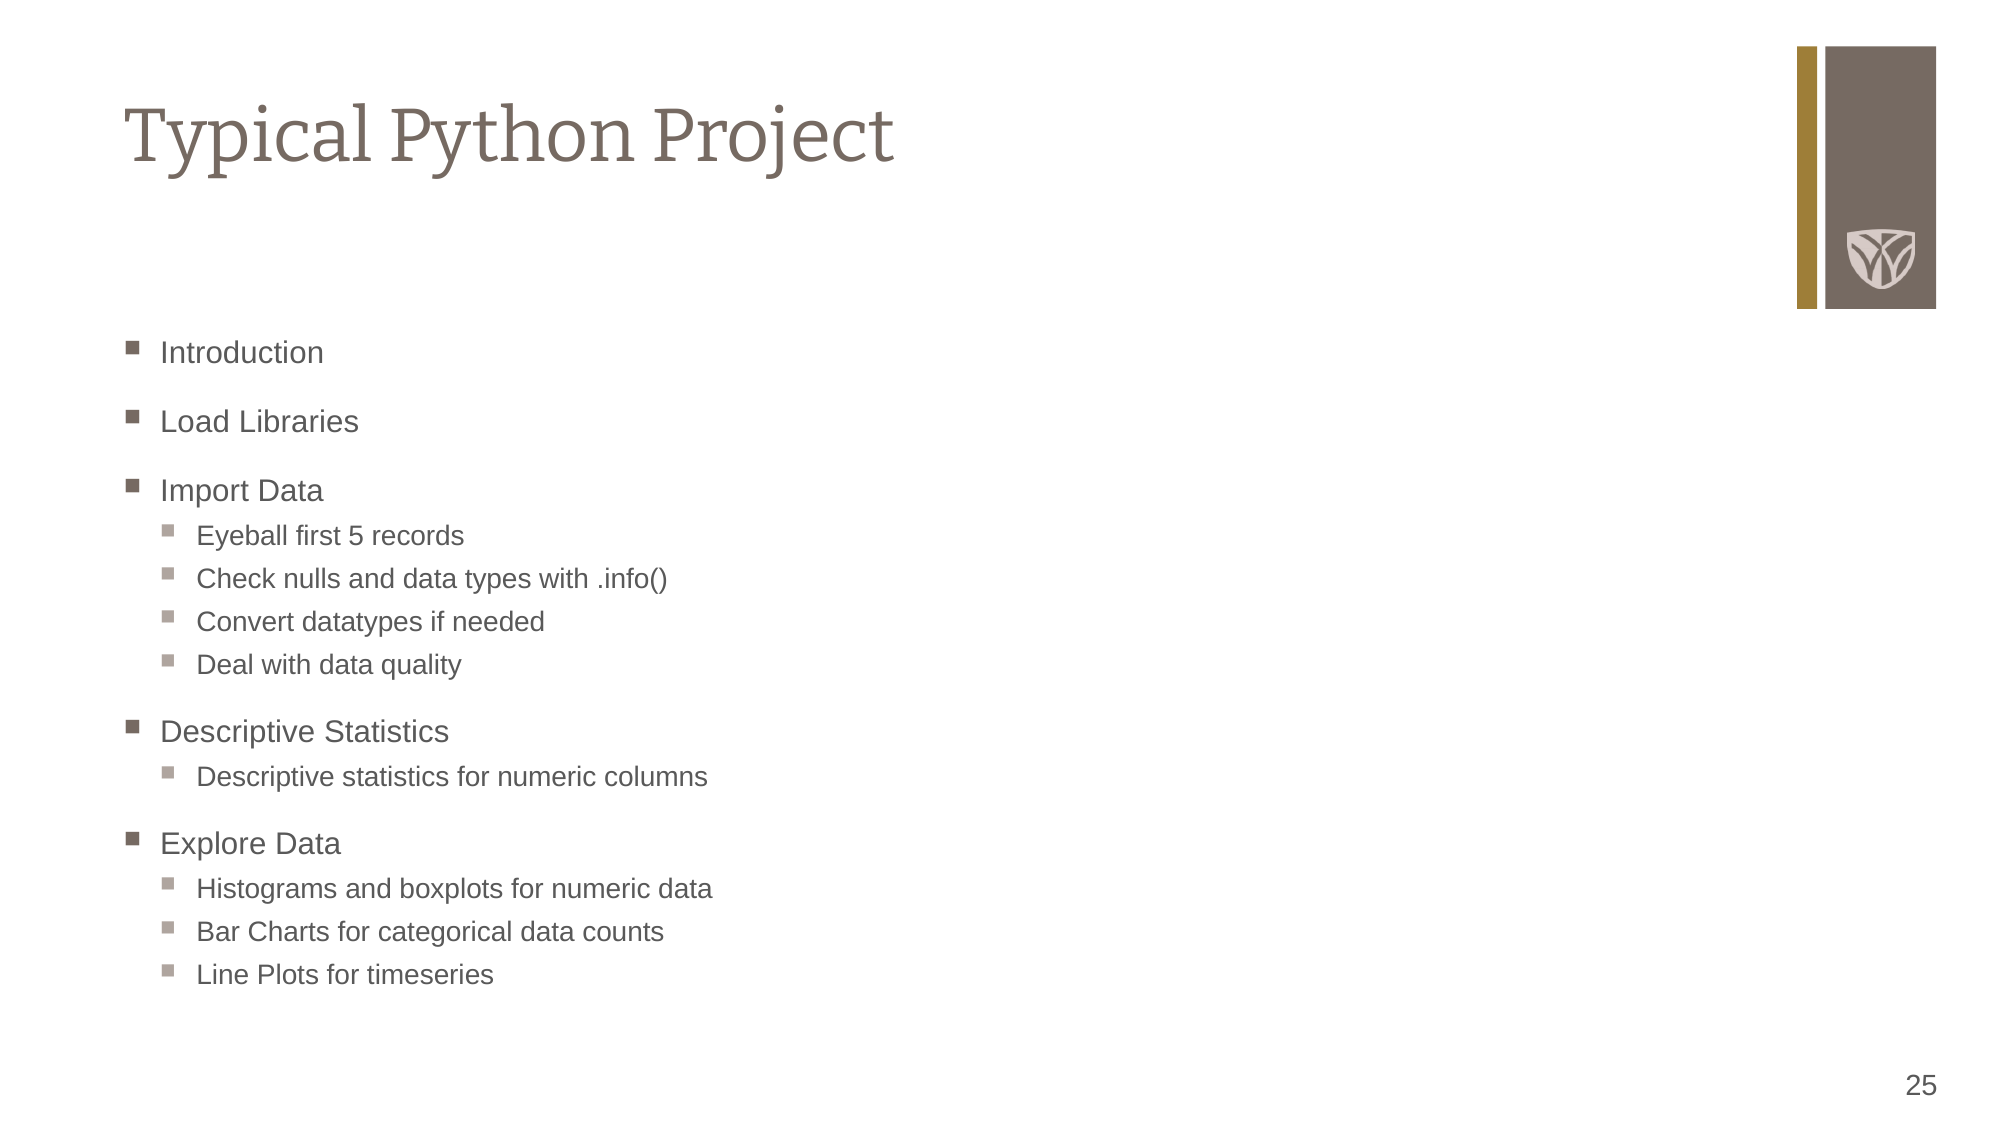

# Typical Python Project
Introduction
Load Libraries
Import Data
Eyeball first 5 records
Check nulls and data types with .info()
Convert datatypes if needed
Deal with data quality
Descriptive Statistics
Descriptive statistics for numeric columns
Explore Data
Histograms and boxplots for numeric data
Bar Charts for categorical data counts
Line Plots for timeseries

25